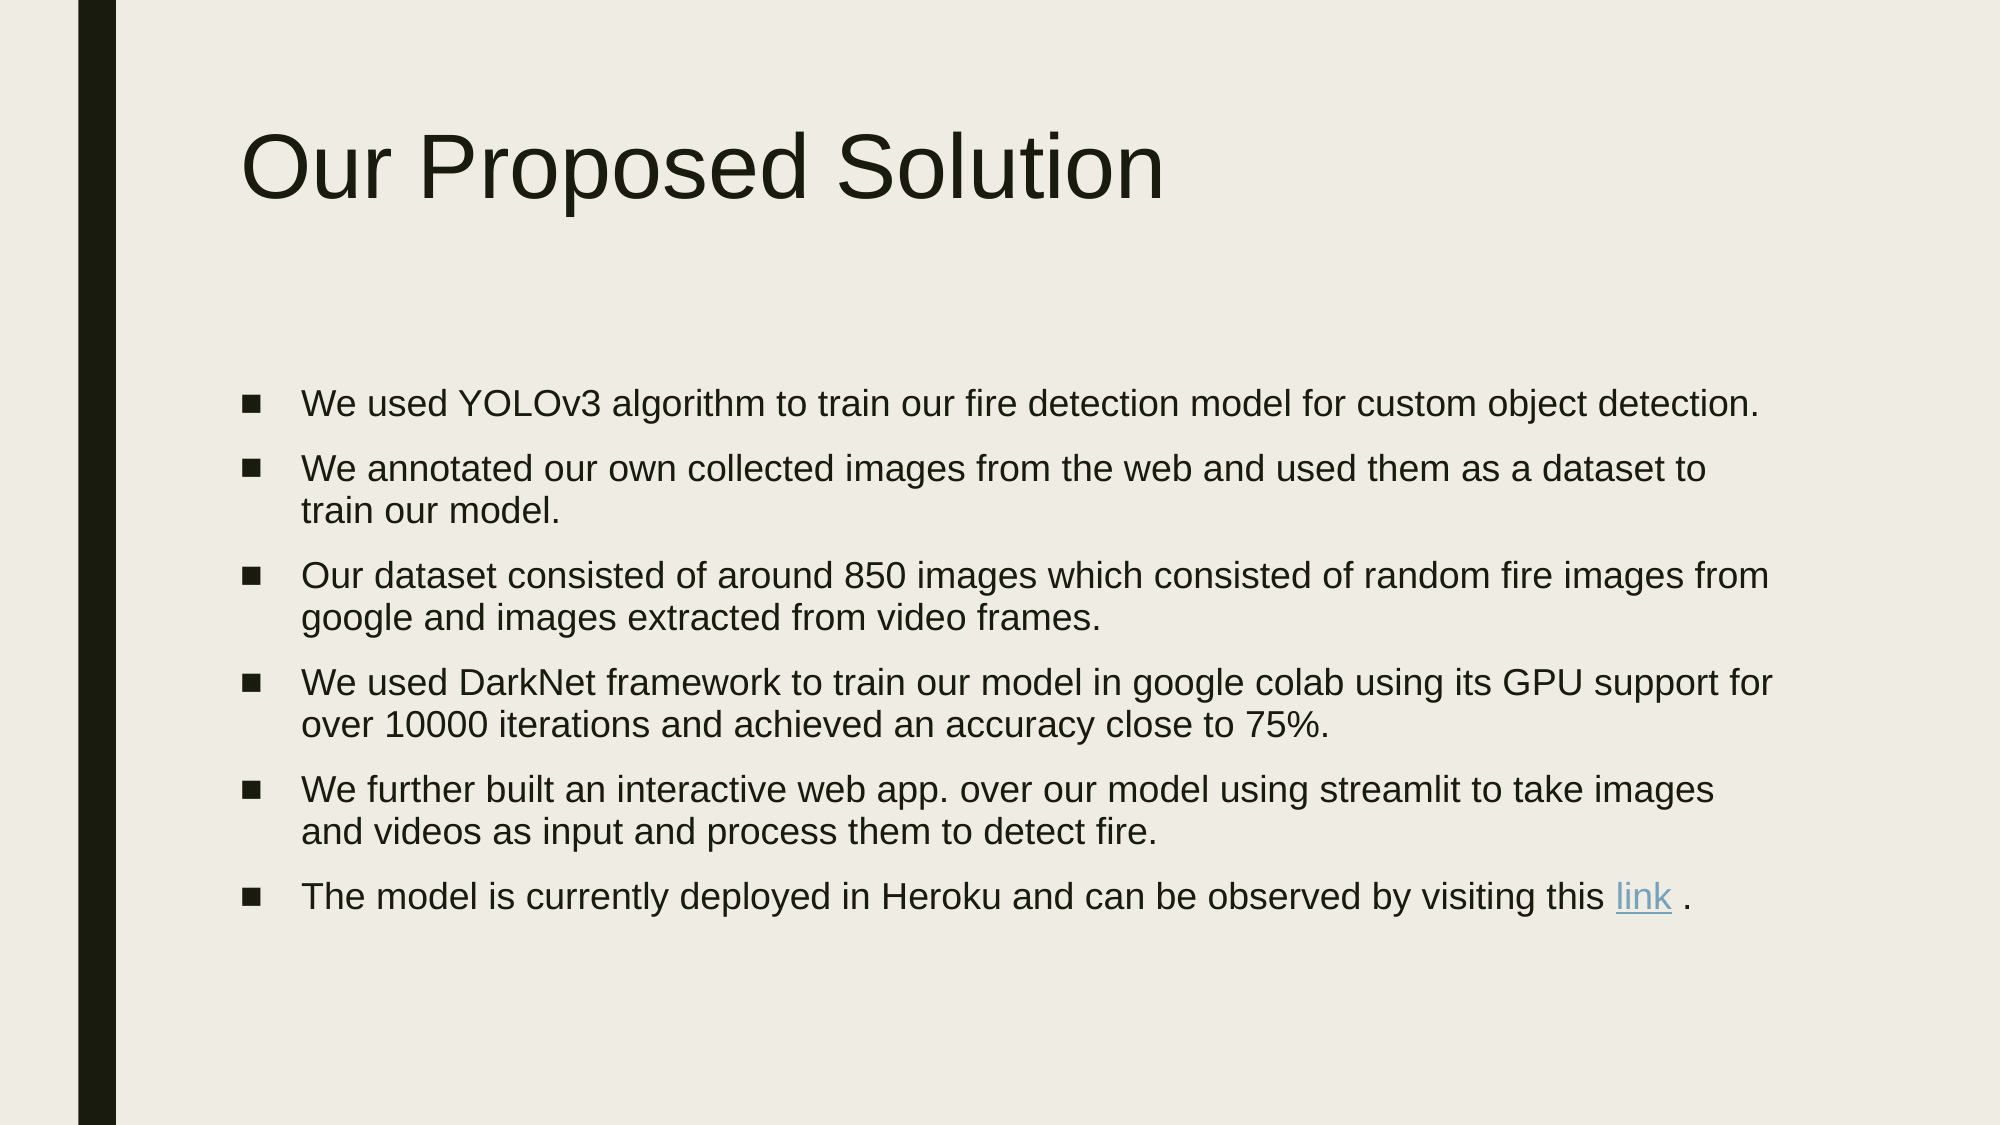

# Our Proposed Solution
We used YOLOv3 algorithm to train our fire detection model for custom object detection.
We annotated our own collected images from the web and used them as a dataset to train our model.
Our dataset consisted of around 850 images which consisted of random fire images from google and images extracted from video frames.
We used DarkNet framework to train our model in google colab using its GPU support for over 10000 iterations and achieved an accuracy close to 75%.
We further built an interactive web app. over our model using streamlit to take images and videos as input and process them to detect fire.
The model is currently deployed in Heroku and can be observed by visiting this link .